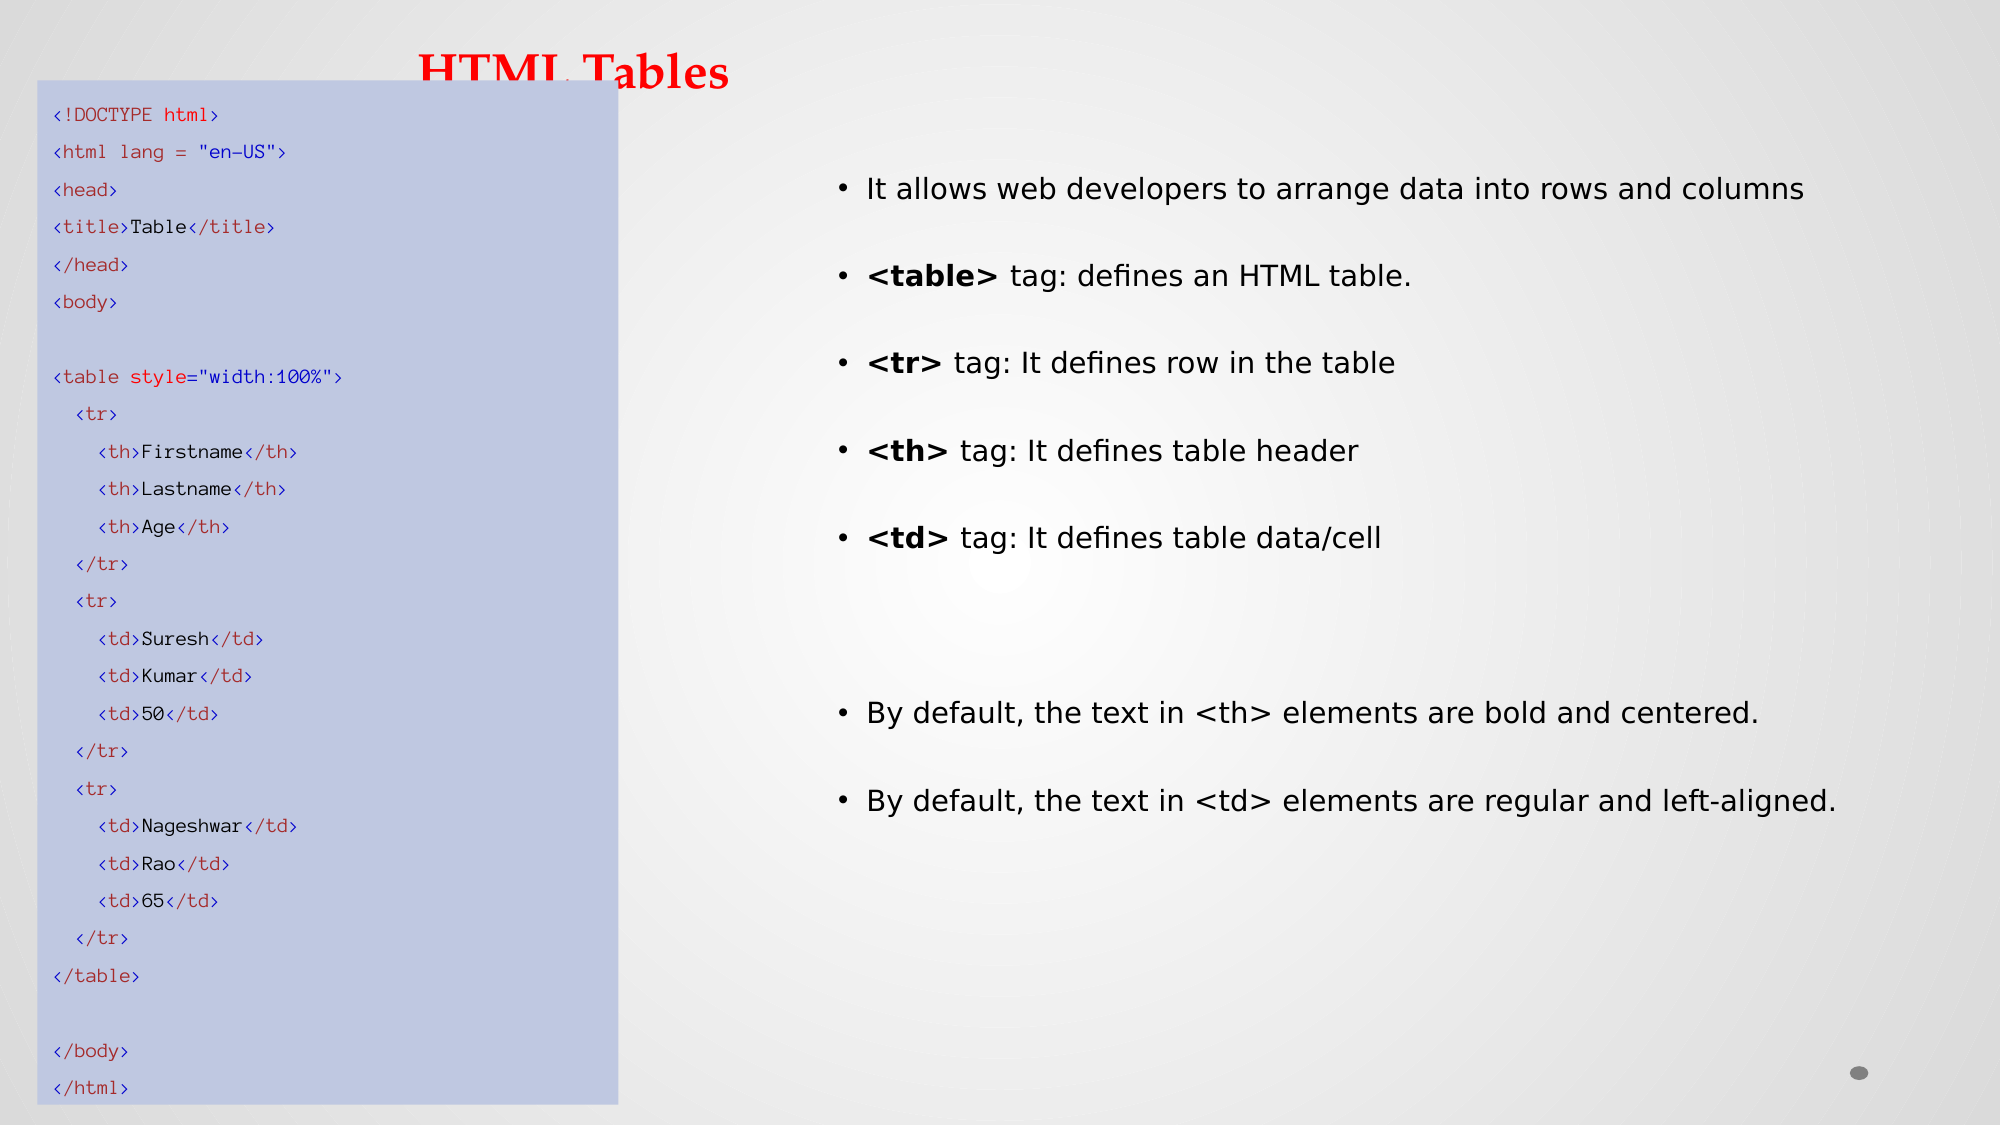

# HTML Tables
<!DOCTYPE html>
<html lang = "en-US">
<head>
<title>Table</title>
</head>
<body>

<table style="width:100%">
  <tr>
    <th>Firstname</th>
    <th>Lastname</th>
    <th>Age</th>
  </tr>
  <tr>
    <td>Suresh</td>
    <td>Kumar</td>
    <td>50</td>
  </tr>
  <tr>
    <td>Nageshwar</td>
    <td>Rao</td>
    <td>65</td>
  </tr>
</table>

</body>
</html>
It allows web developers to arrange data into rows and columns
<table> tag: defines an HTML table.
<tr> tag: It defines row in the table
<th> tag: It defines table header
<td> tag: It defines table data/cell

By default, the text in <th> elements are bold and centered.
By default, the text in <td> elements are regular and left-aligned.